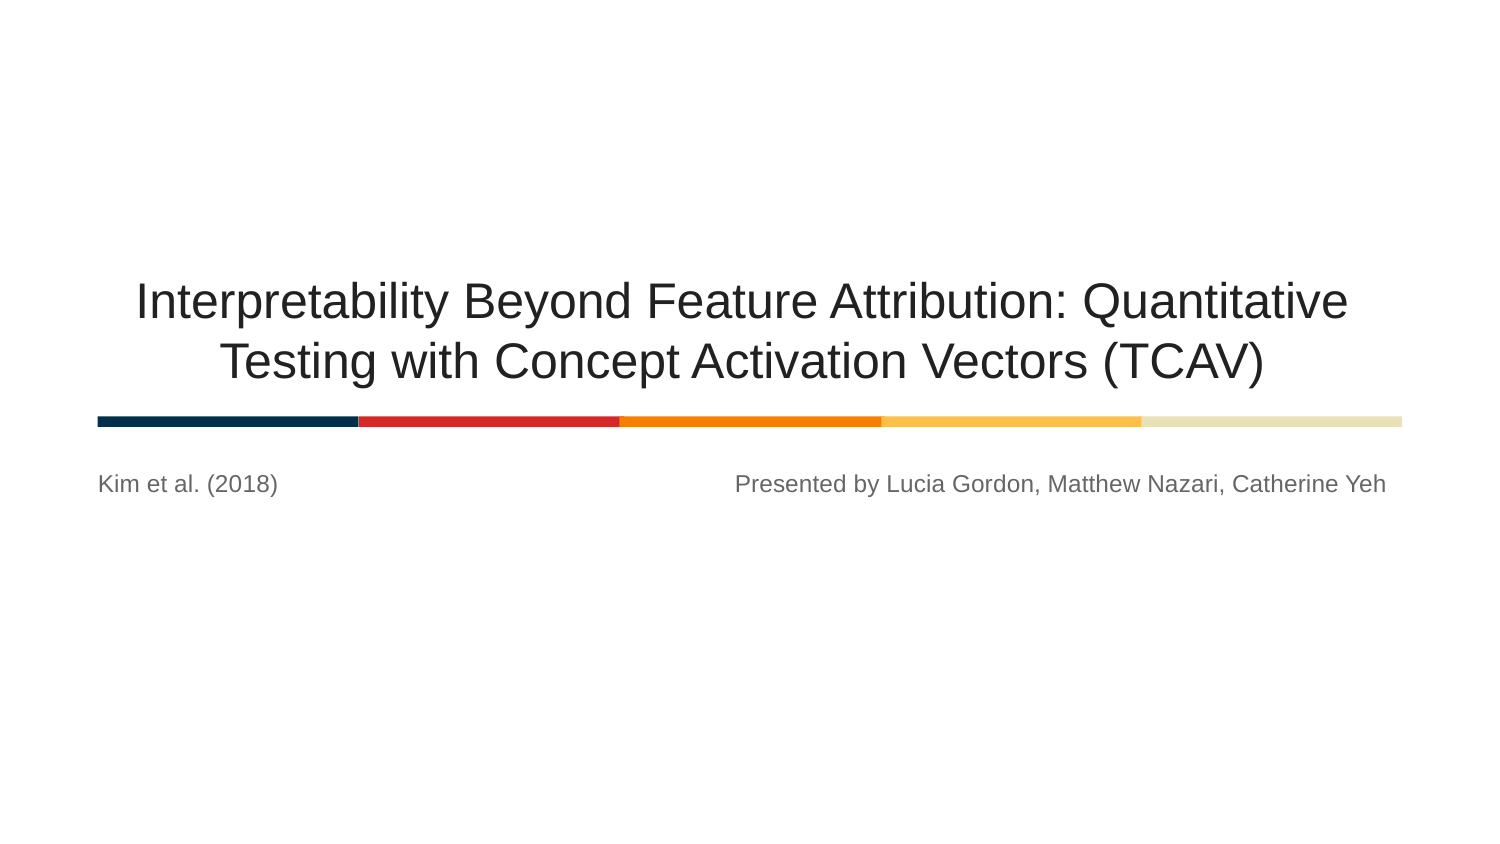

# Interpretability Beyond Feature Attribution: Quantitative Testing with Concept Activation Vectors (TCAV)
Kim et al. (2018)
Presented by Lucia Gordon, Matthew Nazari, Catherine Yeh